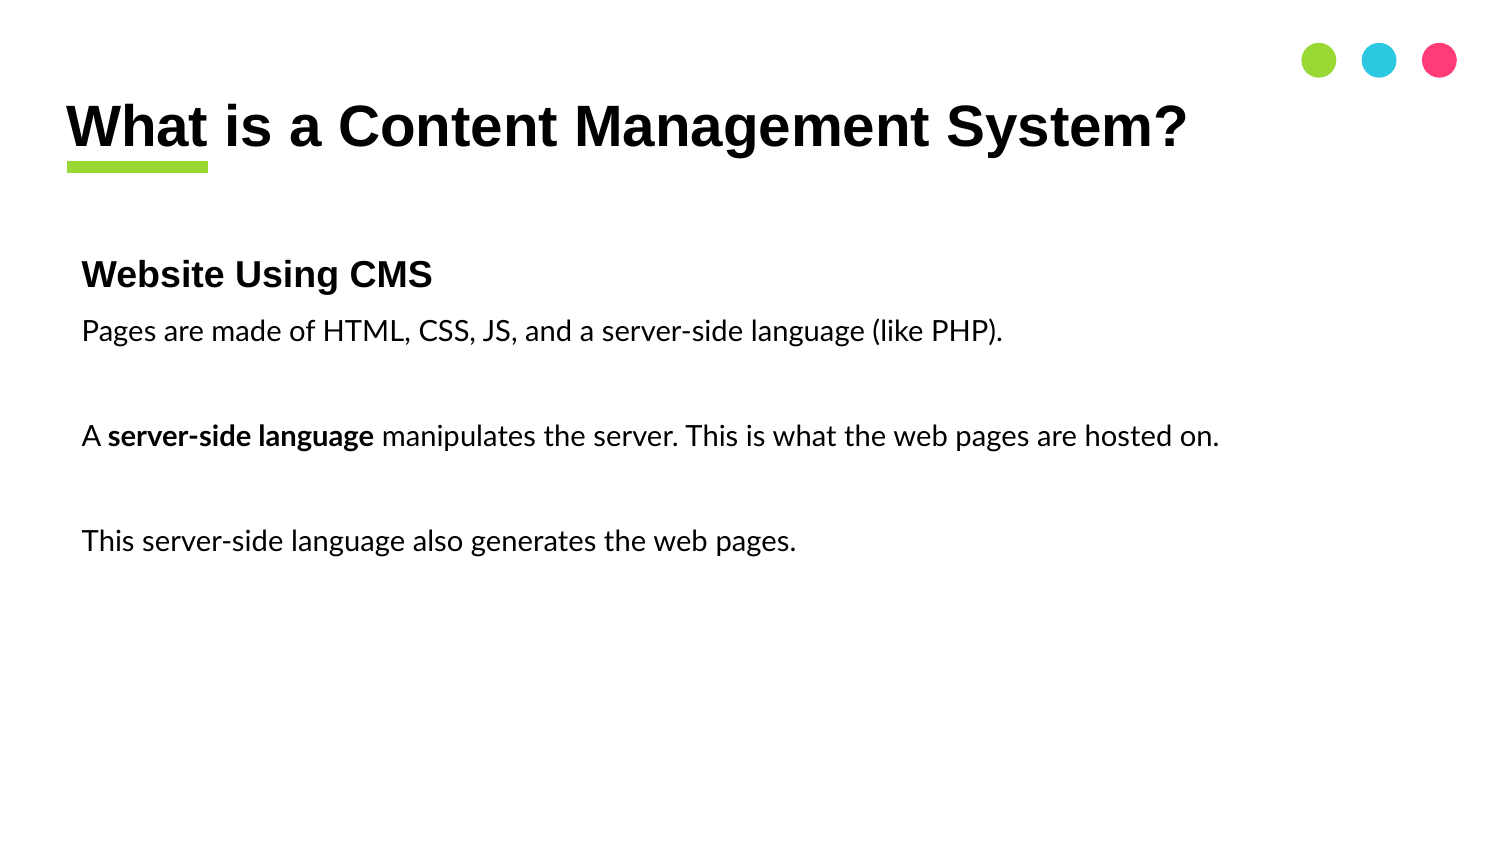

# What is a Content Management System?
Website Using CMS
Pages are made of HTML, CSS, JS, and a server-side language (like PHP).

A server-side language manipulates the server. This is what the web pages are hosted on.

This server-side language also generates the web pages.